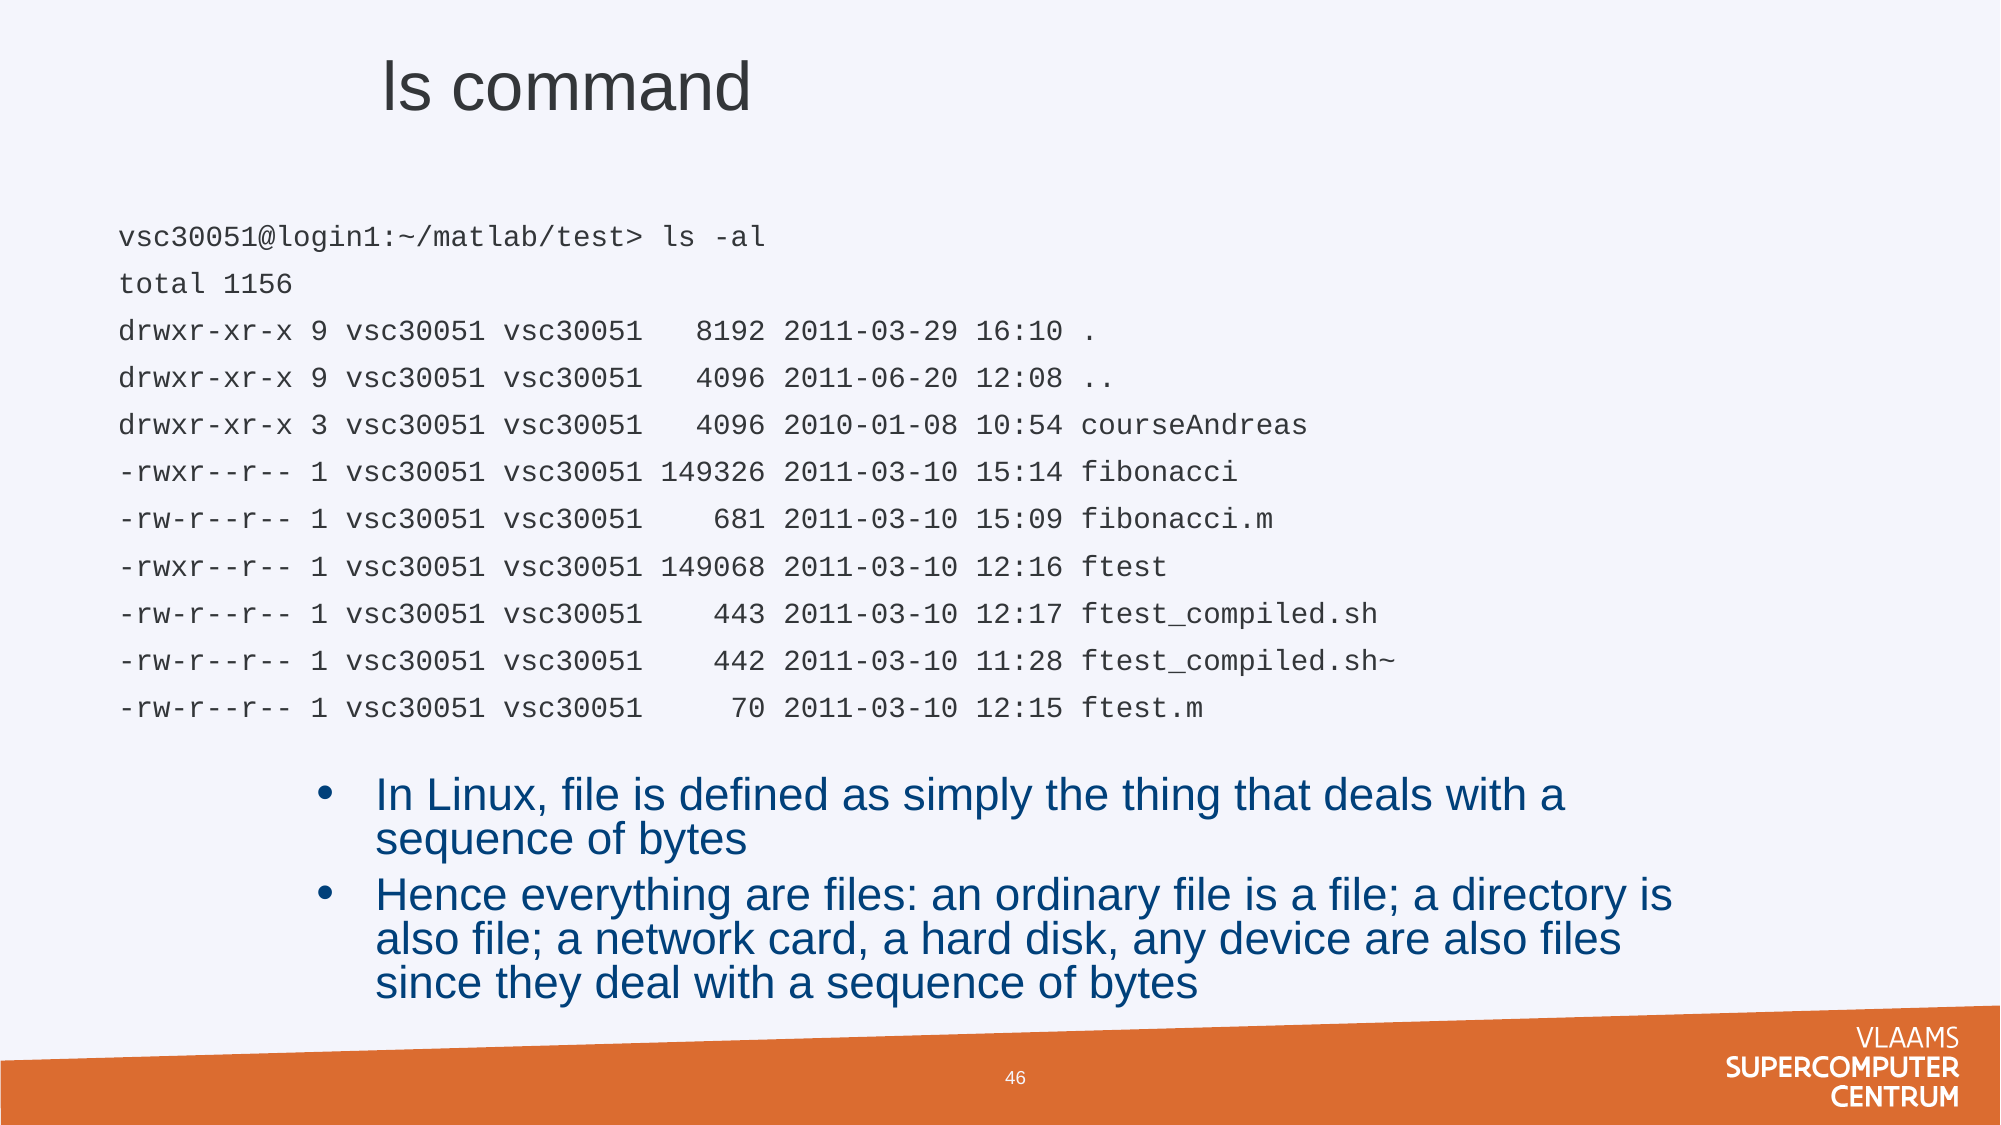

# ls command
vsc30051@login1:~/matlab/test> ls -al
total 1156
drwxr-xr-x 9 vsc30051 vsc30051   8192 2011-03-29 16:10 .
drwxr-xr-x 9 vsc30051 vsc30051   4096 2011-06-20 12:08 ..
drwxr-xr-x 3 vsc30051 vsc30051   4096 2010-01-08 10:54 courseAndreas
-rwxr--r-- 1 vsc30051 vsc30051 149326 2011-03-10 15:14 fibonacci
-rw-r--r-- 1 vsc30051 vsc30051    681 2011-03-10 15:09 fibonacci.m
-rwxr--r-- 1 vsc30051 vsc30051 149068 2011-03-10 12:16 ftest
-rw-r--r-- 1 vsc30051 vsc30051    443 2011-03-10 12:17 ftest_compiled.sh
-rw-r--r-- 1 vsc30051 vsc30051    442 2011-03-10 11:28 ftest_compiled.sh~
-rw-r--r-- 1 vsc30051 vsc30051     70 2011-03-10 12:15 ftest.m

In Linux, file is defined as simply the thing that deals with a sequence of bytes
Hence everything are files: an ordinary file is a file; a directory is also file; a network card, a hard disk, any device are also files since they deal with a sequence of bytes
46